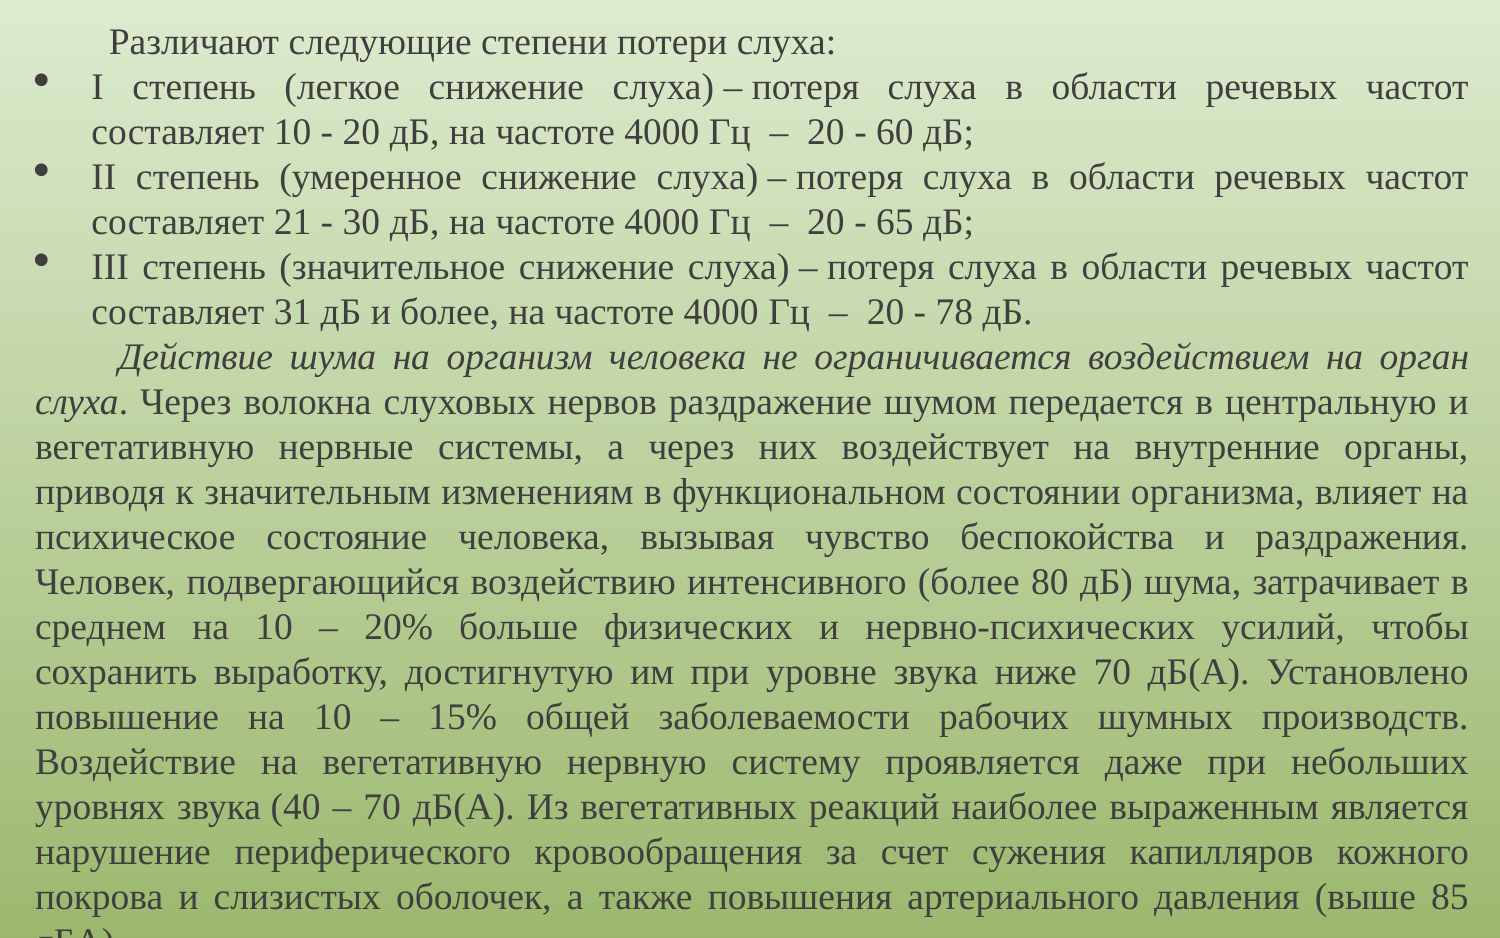

Различают следующие степени потери слуха:
I степень (легкое снижение слуха) – потеря слуха в области речевых частот составляет 10 - 20 дБ, на частоте 4000 Гц  –  20 - 60 дБ;
II степень (умеренное снижение слуха) – потеря слуха в области речевых частот составляет 21 - 30 дБ, на частоте 4000 Гц  –  20 - 65 дБ;
III степень (значительное снижение слуха) – потеря слуха в области речевых частот составляет 31 дБ и более, на частоте 4000 Гц  –  20 - 78 дБ.
 Действие шума на организм человека не ограничивается воздействием на орган слуха. Через волокна слуховых нервов раздражение шумом передается в центральную и вегетативную нервные системы, а через них воздействует на внутренние органы, приводя к значительным изменениям в функциональном состоянии организма, влияет на психическое состояние человека, вызывая чувство беспокойства и раздражения. Человек, подвергающийся воздействию интенсивного (более 80 дБ) шума, затрачивает в среднем на 10 – 20% больше физических и нервно-психических усилий, чтобы сохранить выработку, достигнутую им при уровне звука ниже 70 дБ(А). Установлено повышение на 10 – 15% общей заболеваемости рабочих шумных производств. Воздействие на вегетативную нервную систему проявляется даже при небольших уровнях звука (40 – 70 дБ(А). Из вегетативных реакций наиболее выраженным является нарушение периферического кровообращения за счет сужения капилляров кожного покрова и слизистых оболочек, а также повышения артериального давления (выше 85 дБА).